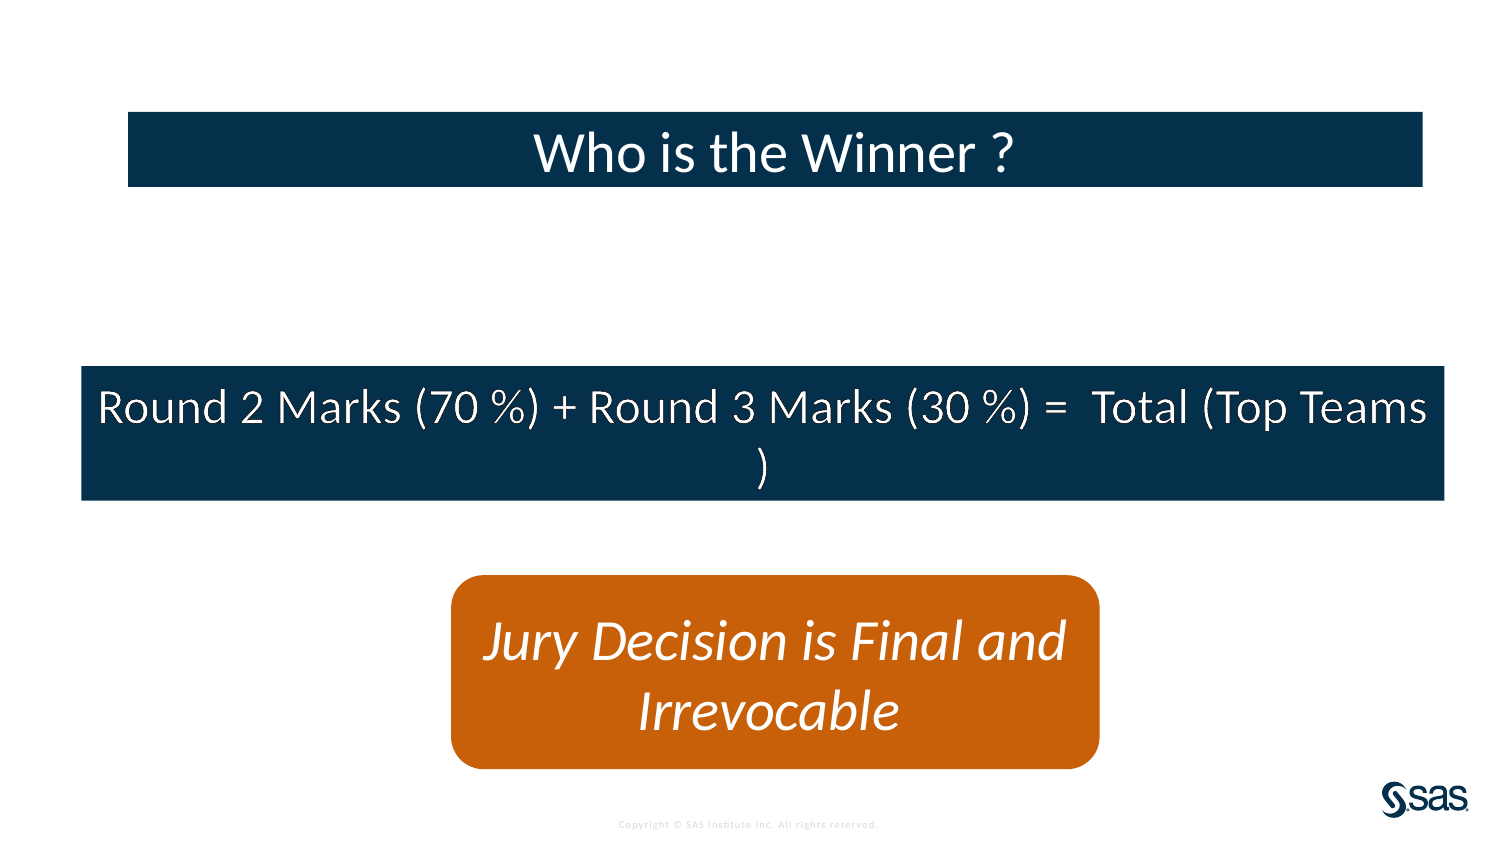

# Who is the Winner ?
Round 2 Marks (70 %) + Round 3 Marks (30 %) =  Total (Top Teams )
Jury Decision is Final and Irrevocable